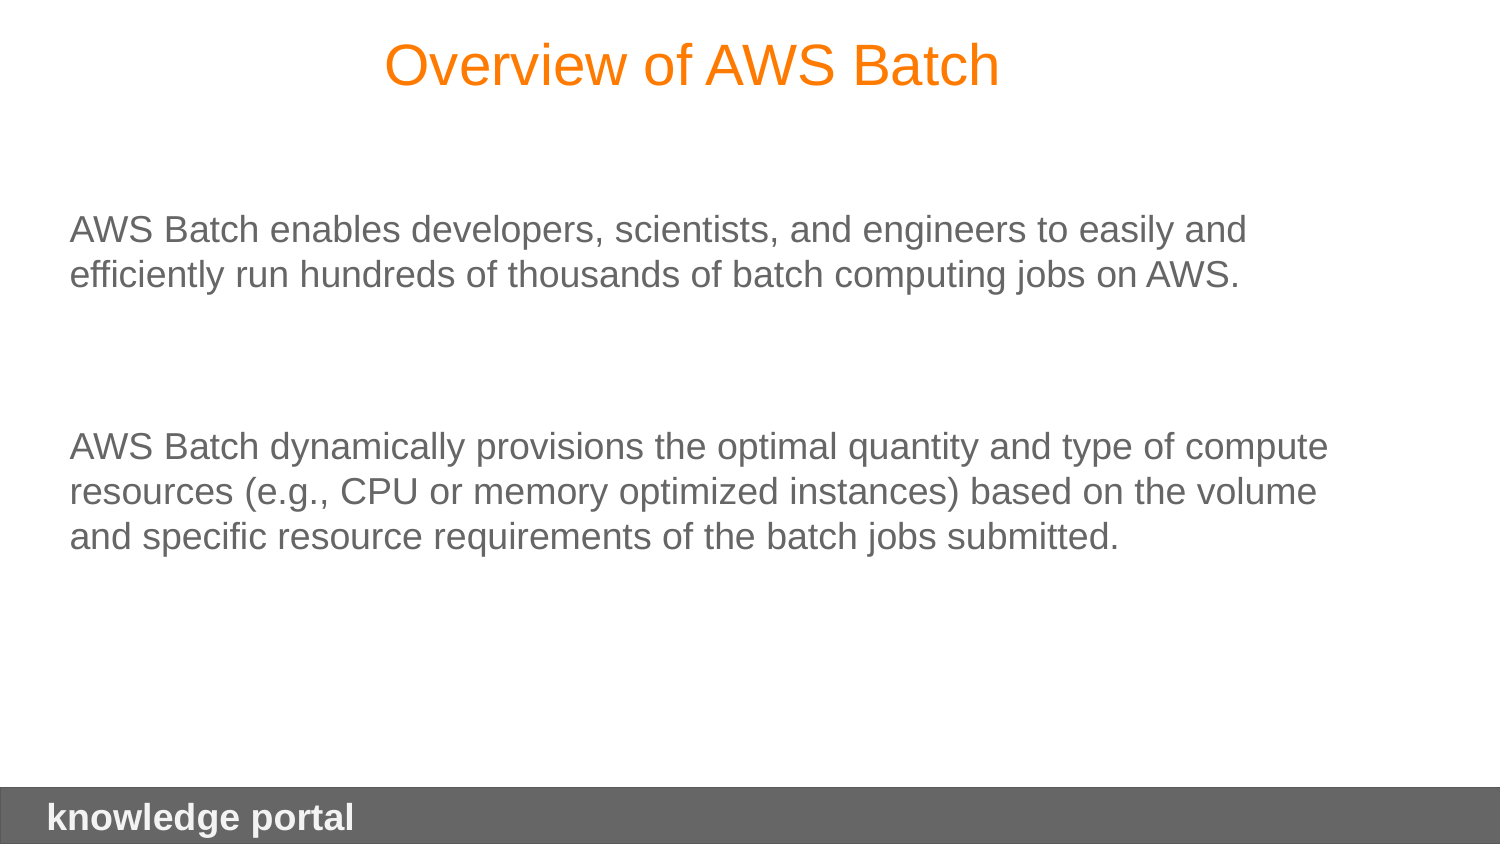

Overview of AWS Batch

AWS Batch enables developers, scientists, and engineers to easily and efficiently run hundreds of thousands of batch computing jobs on AWS.

AWS Batch dynamically provisions the optimal quantity and type of compute resources (e.g., CPU or memory optimized instances) based on the volume and specific resource requirements of the batch jobs submitted.

   knowledge portal